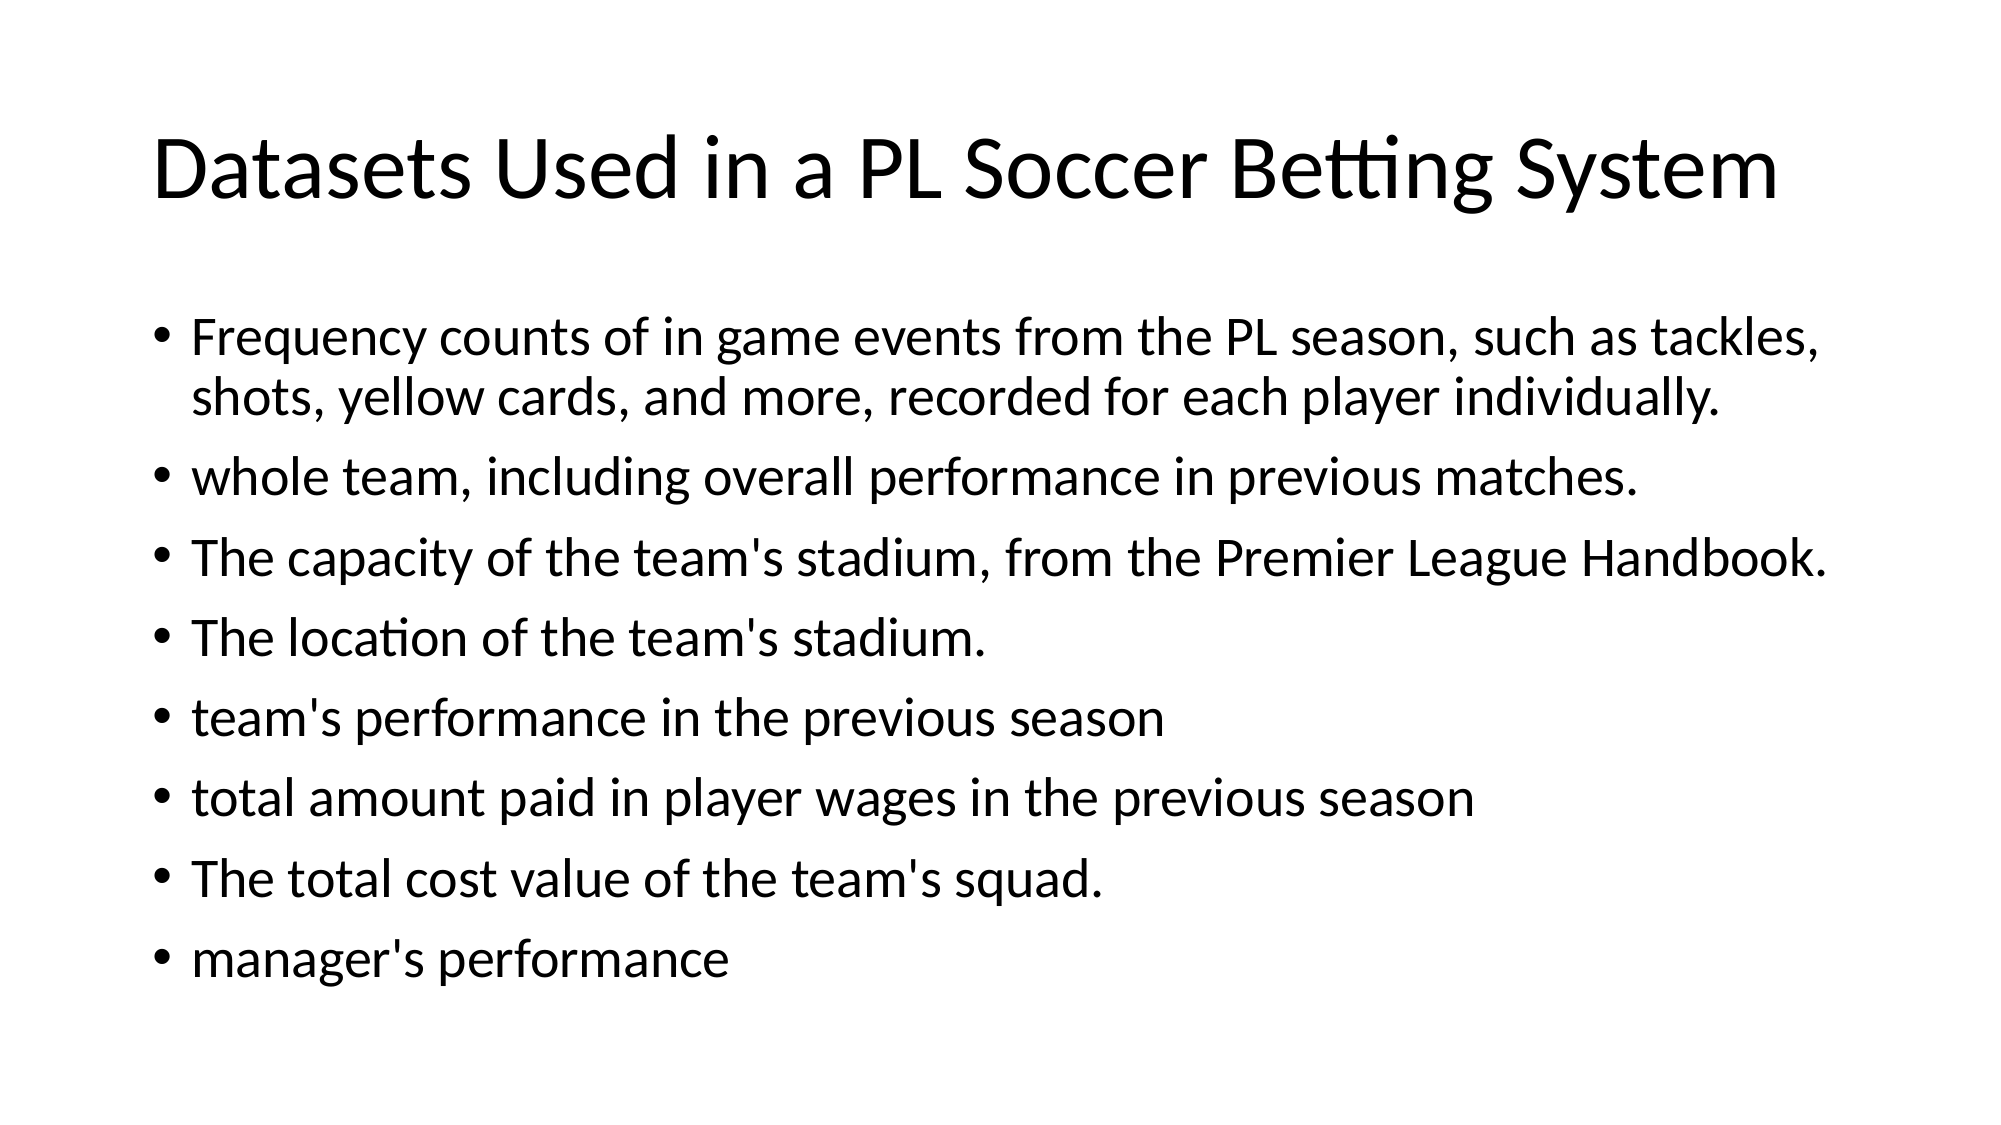

# Datasets Used in a PL Soccer Betting System
Frequency counts of in game events from the PL season, such as tackles, shots, yellow cards, and more, recorded for each player individually.
whole team, including overall performance in previous matches.
The capacity of the team's stadium, from the Premier League Handbook.
The location of the team's stadium.
team's performance in the previous season
total amount paid in player wages in the previous season
The total cost value of the team's squad.
manager's performance